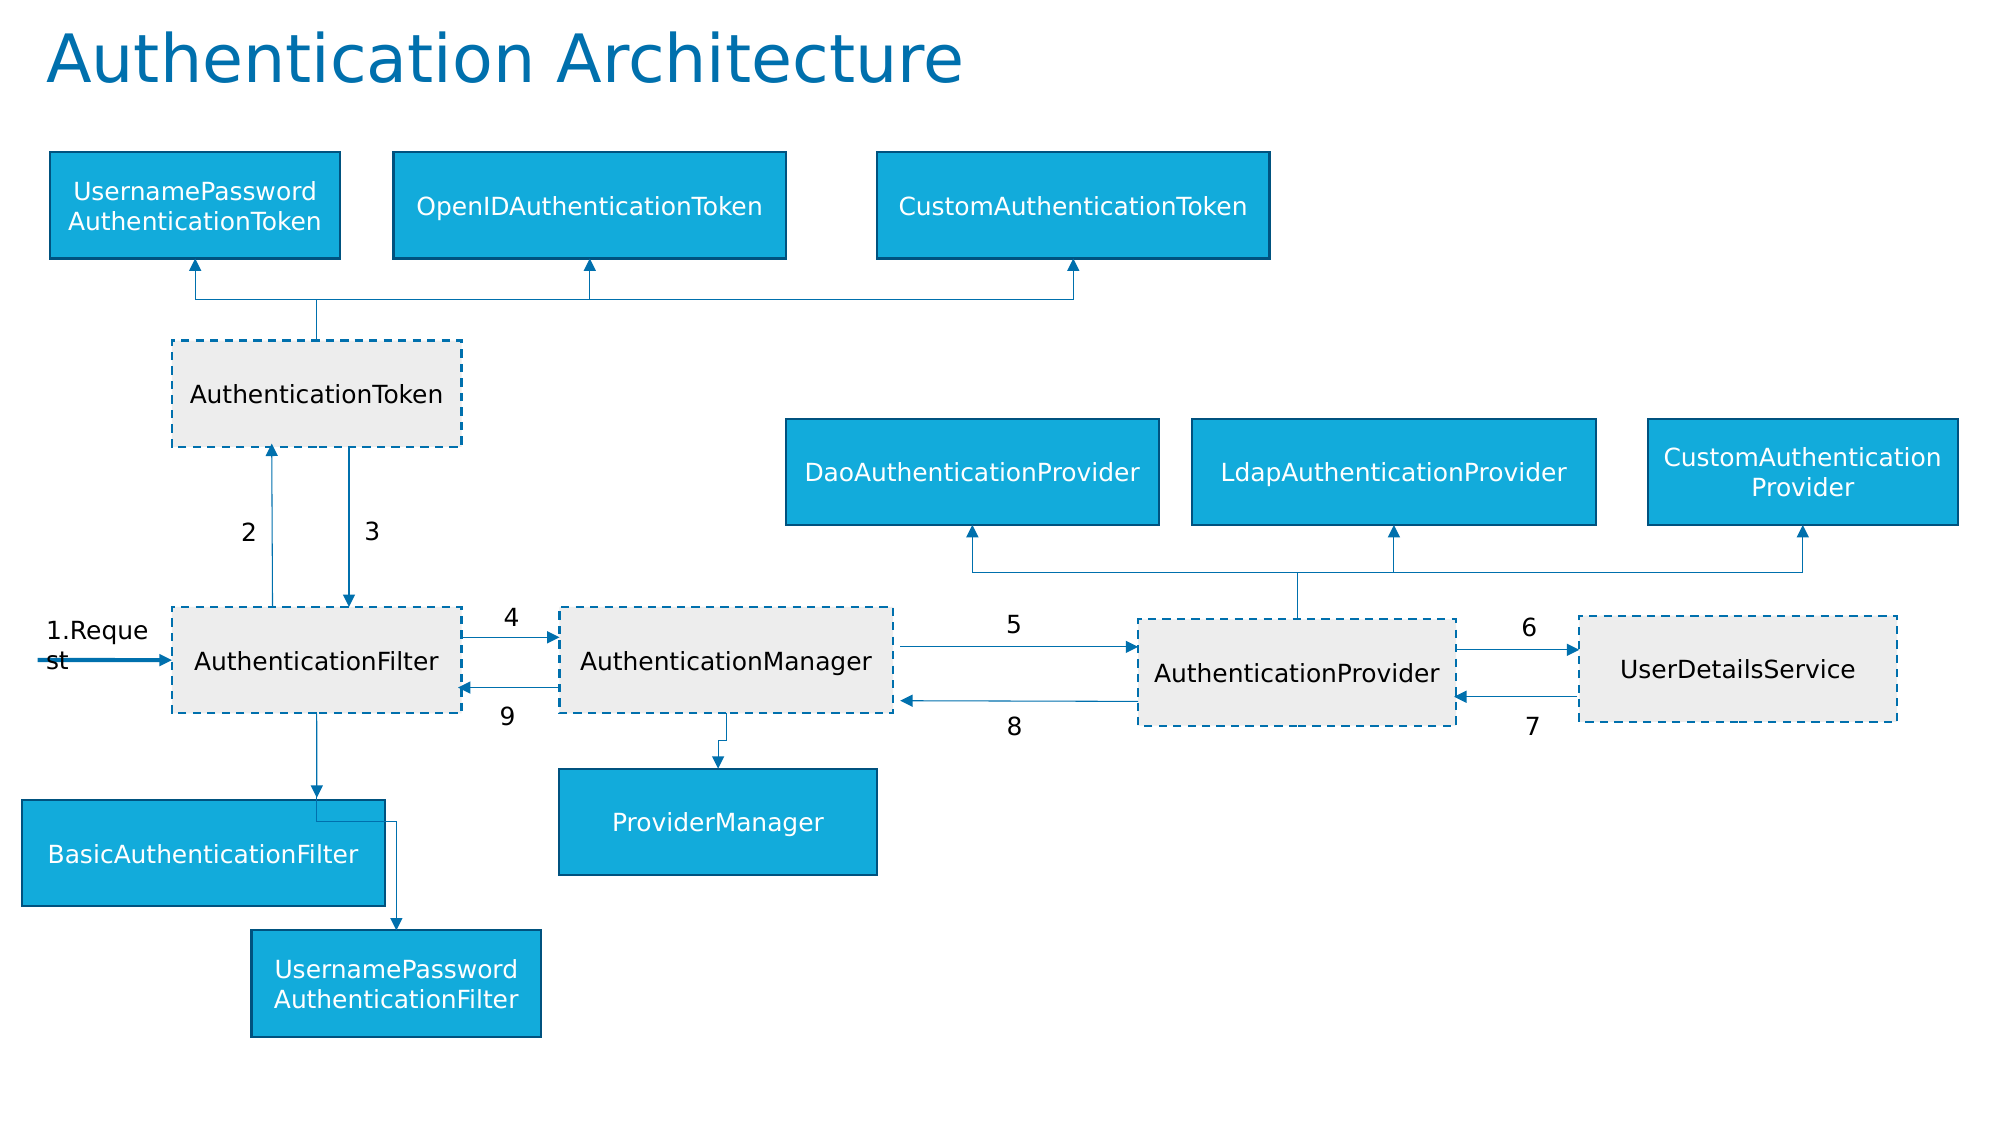

# Authentication Architecture
UsernamePasswordAuthenticationToken
OpenIDAuthenticationToken
CustomAuthenticationToken
AuthenticationToken
DaoAuthenticationProvider
LdapAuthenticationProvider
CustomAuthenticationProvider
3
2
4
5
6
1.Request
AuthenticationFilter
AuthenticationManager
UserDetailsService
AuthenticationProvider
9
8
7
ProviderManager
BasicAuthenticationFilter
UsernamePasswordAuthenticationFilter